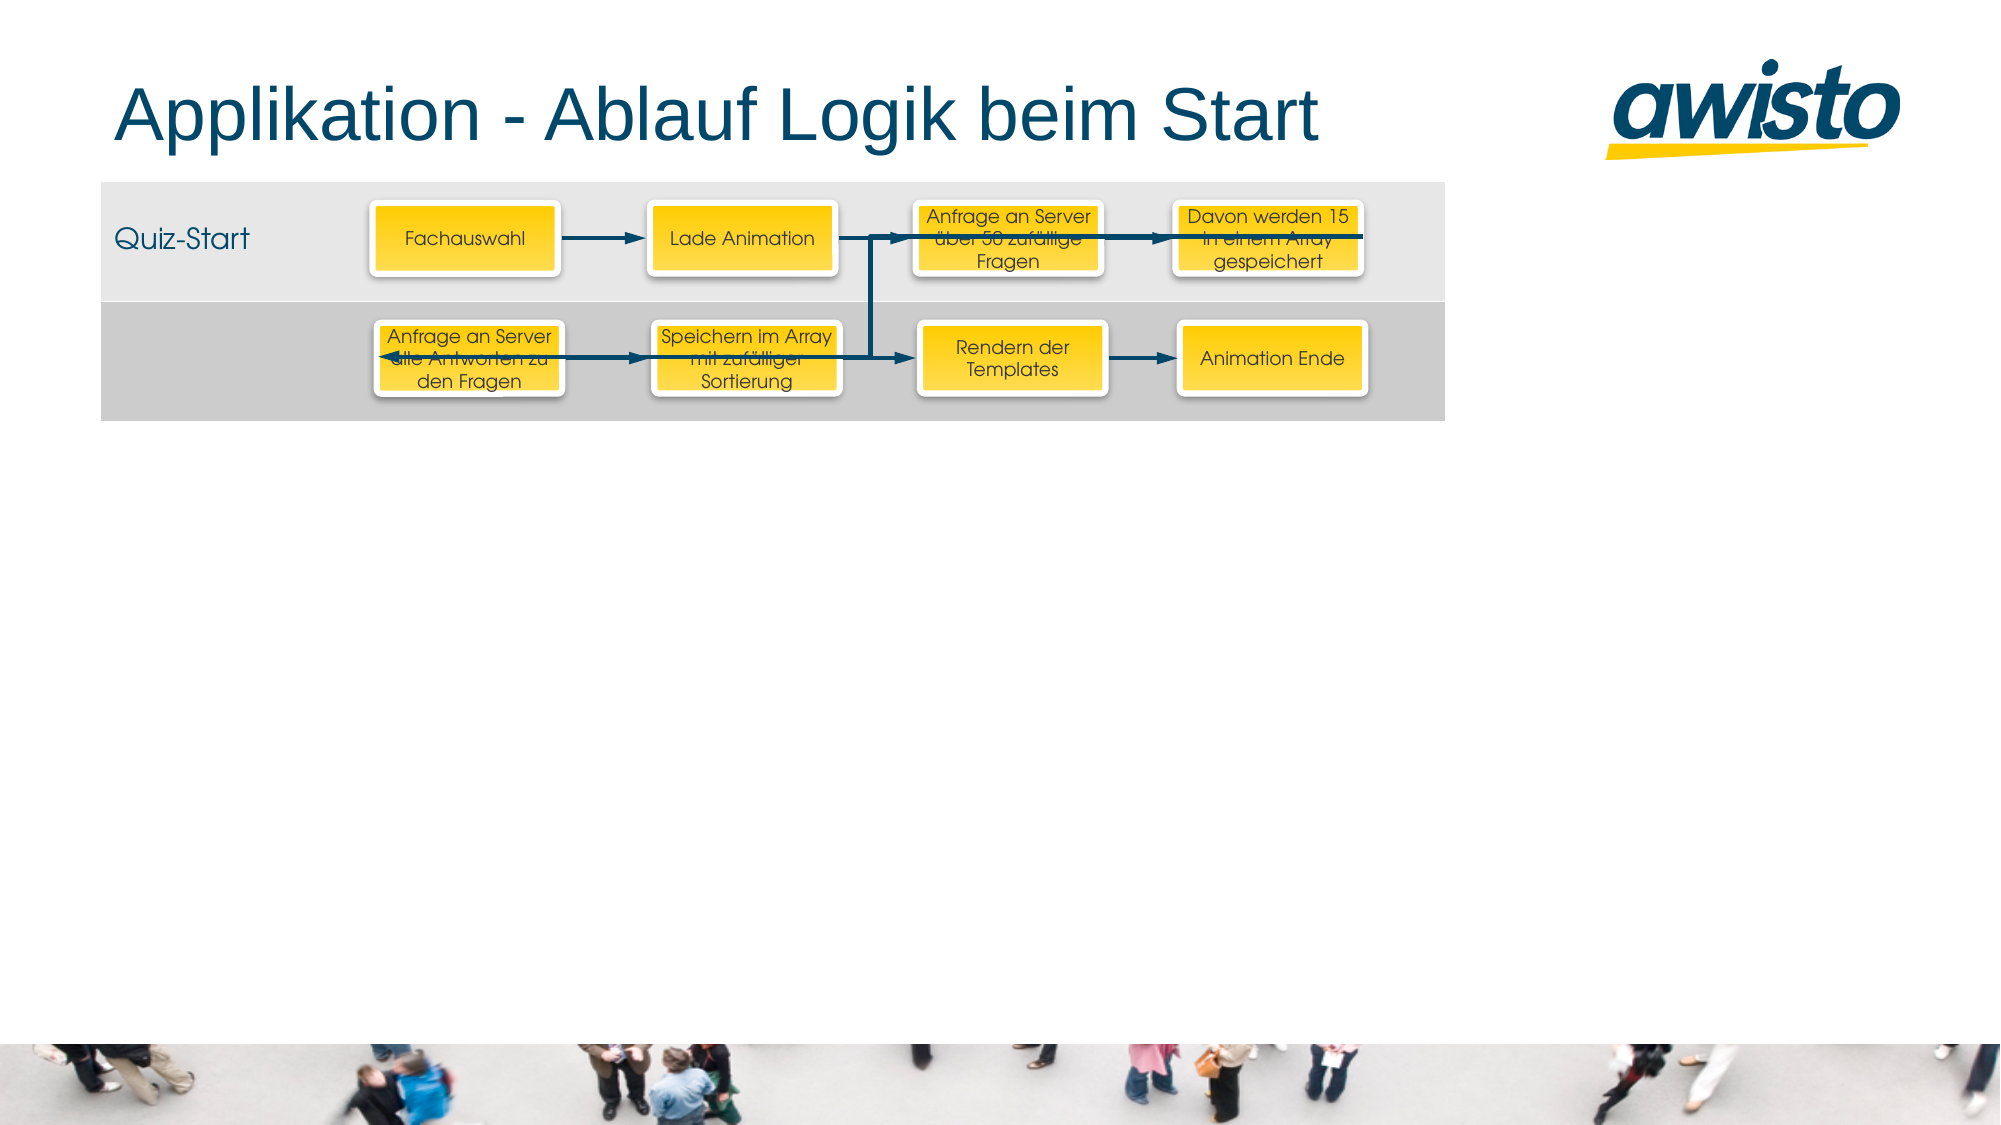

# Applikation - Ablauf Logik beim Start
| Quiz-Start |
| --- |
|  |
Lade Animation
Anfrage an Server
über 50 zufällige Fragen
Davon werden 15 in einem Array gespeichert
Fachauswahl

Speichern im Array mit zufälliger Sortierung
Rendern der Templates
Animation Ende
Anfrage an Server
alle Antworten zu den Fragen